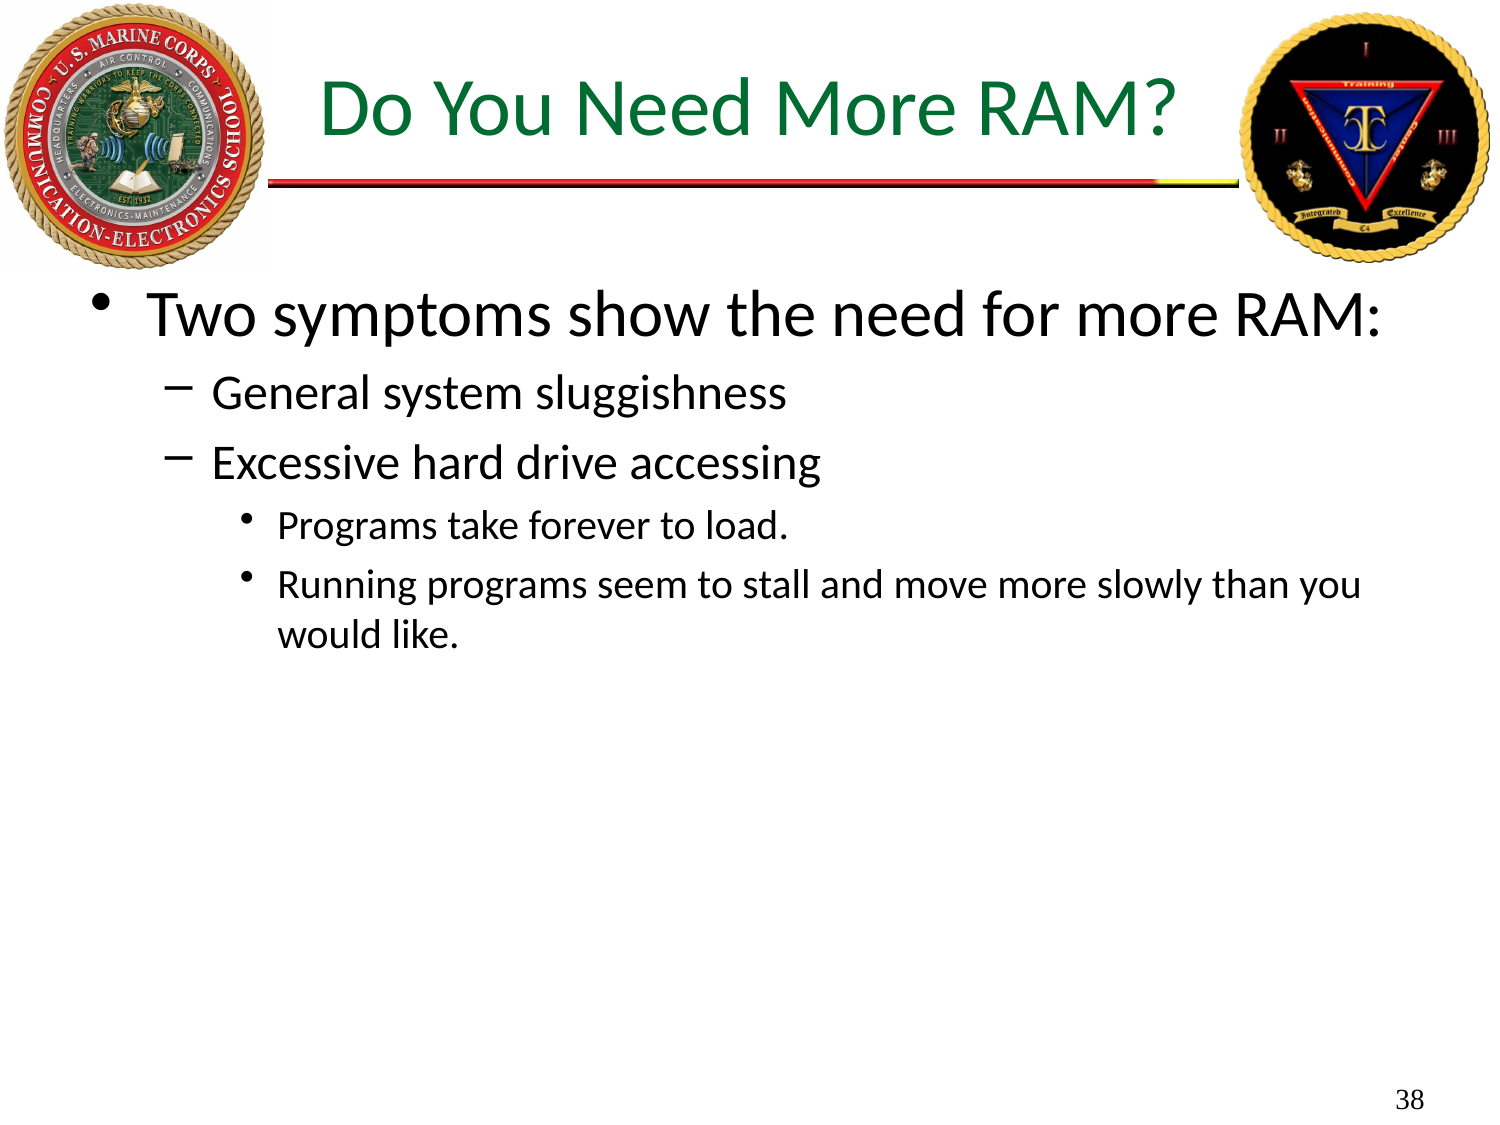

# Do You Need More RAM?
Two symptoms show the need for more RAM:
General system sluggishness
Excessive hard drive accessing
Programs take forever to load.
Running programs seem to stall and move more slowly than you would like.